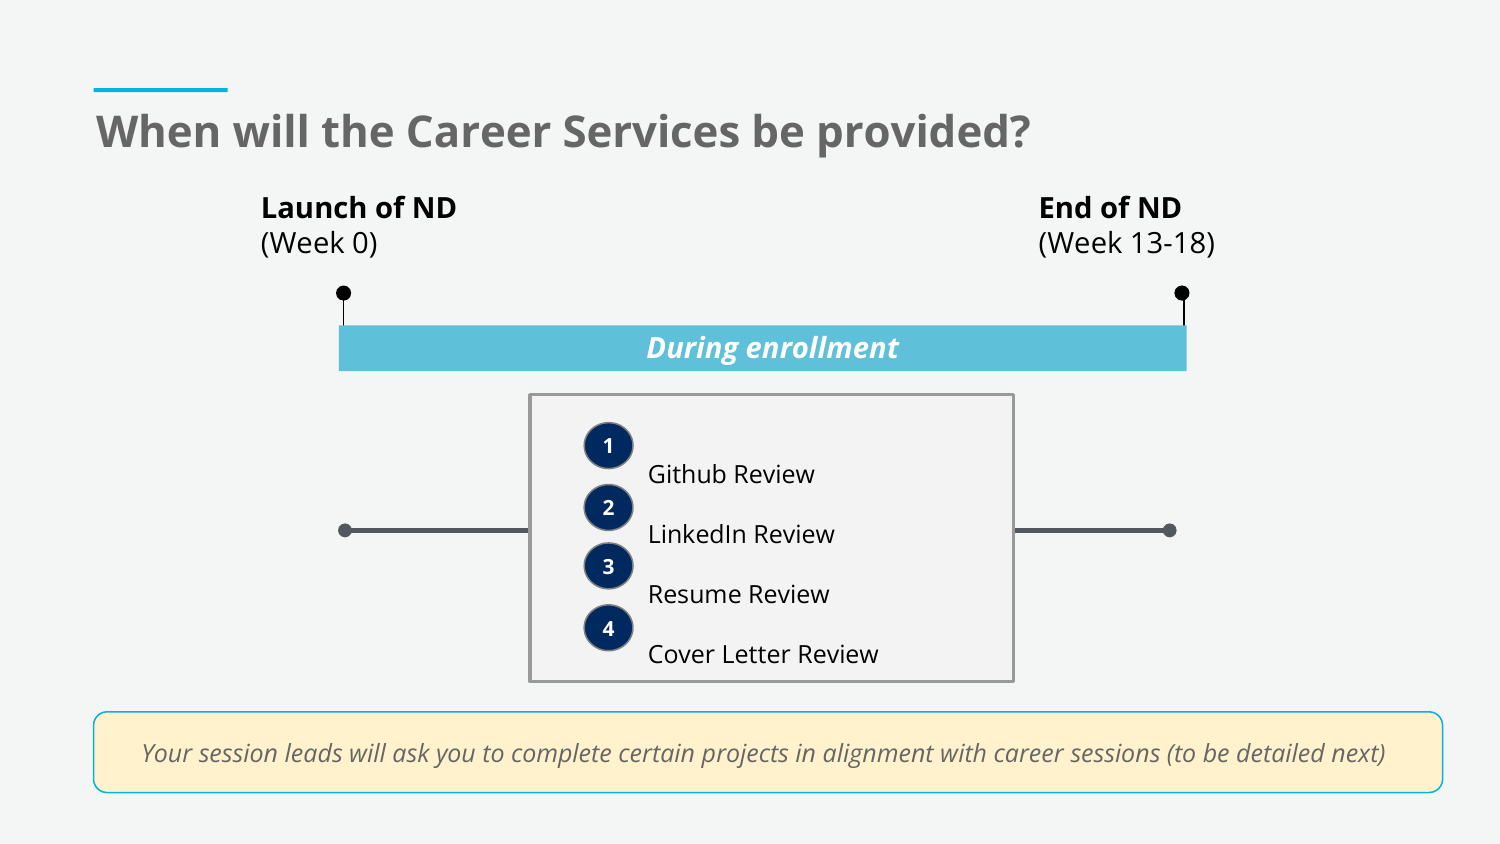

When will the Career Services be provided?

Launch of ND
(Week 0)
End of ND
(Week 13-18)

During enrollment

Github Review
LinkedIn Review
Resume Review
Cover Letter Review
1
2
3
4
Your session leads will ask you to complete certain projects in alignment with career sessions (to be detailed next)